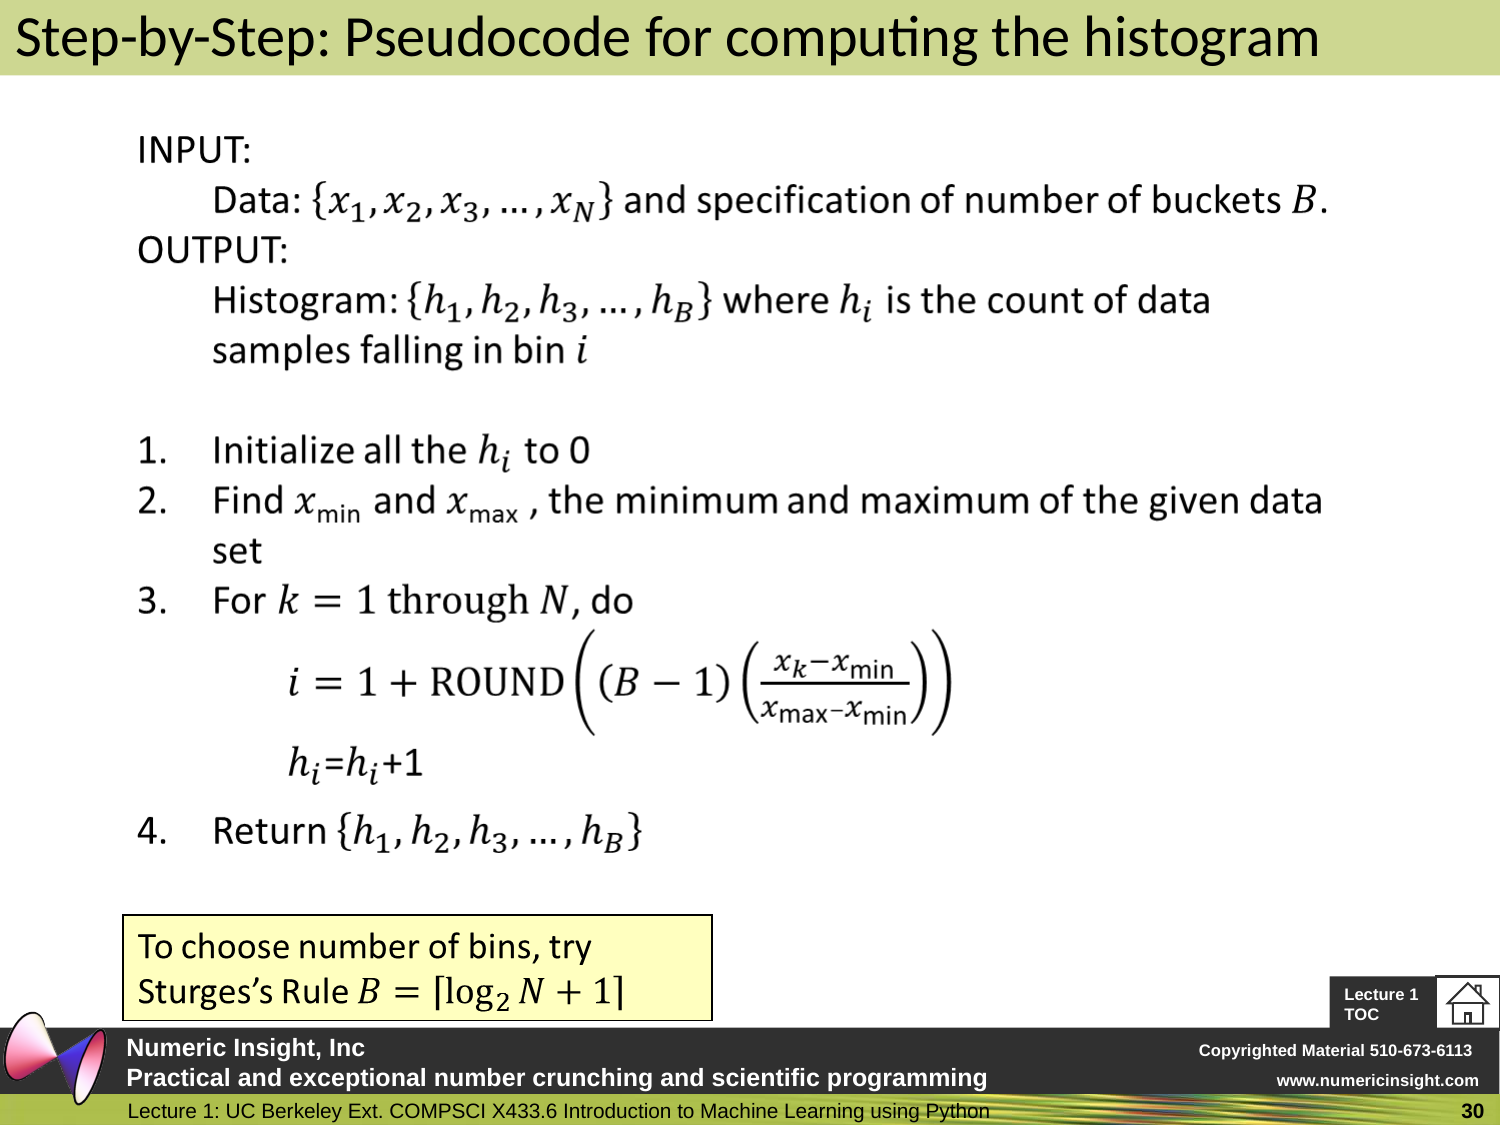

# Step-by-Step: Pseudocode for computing the histogram